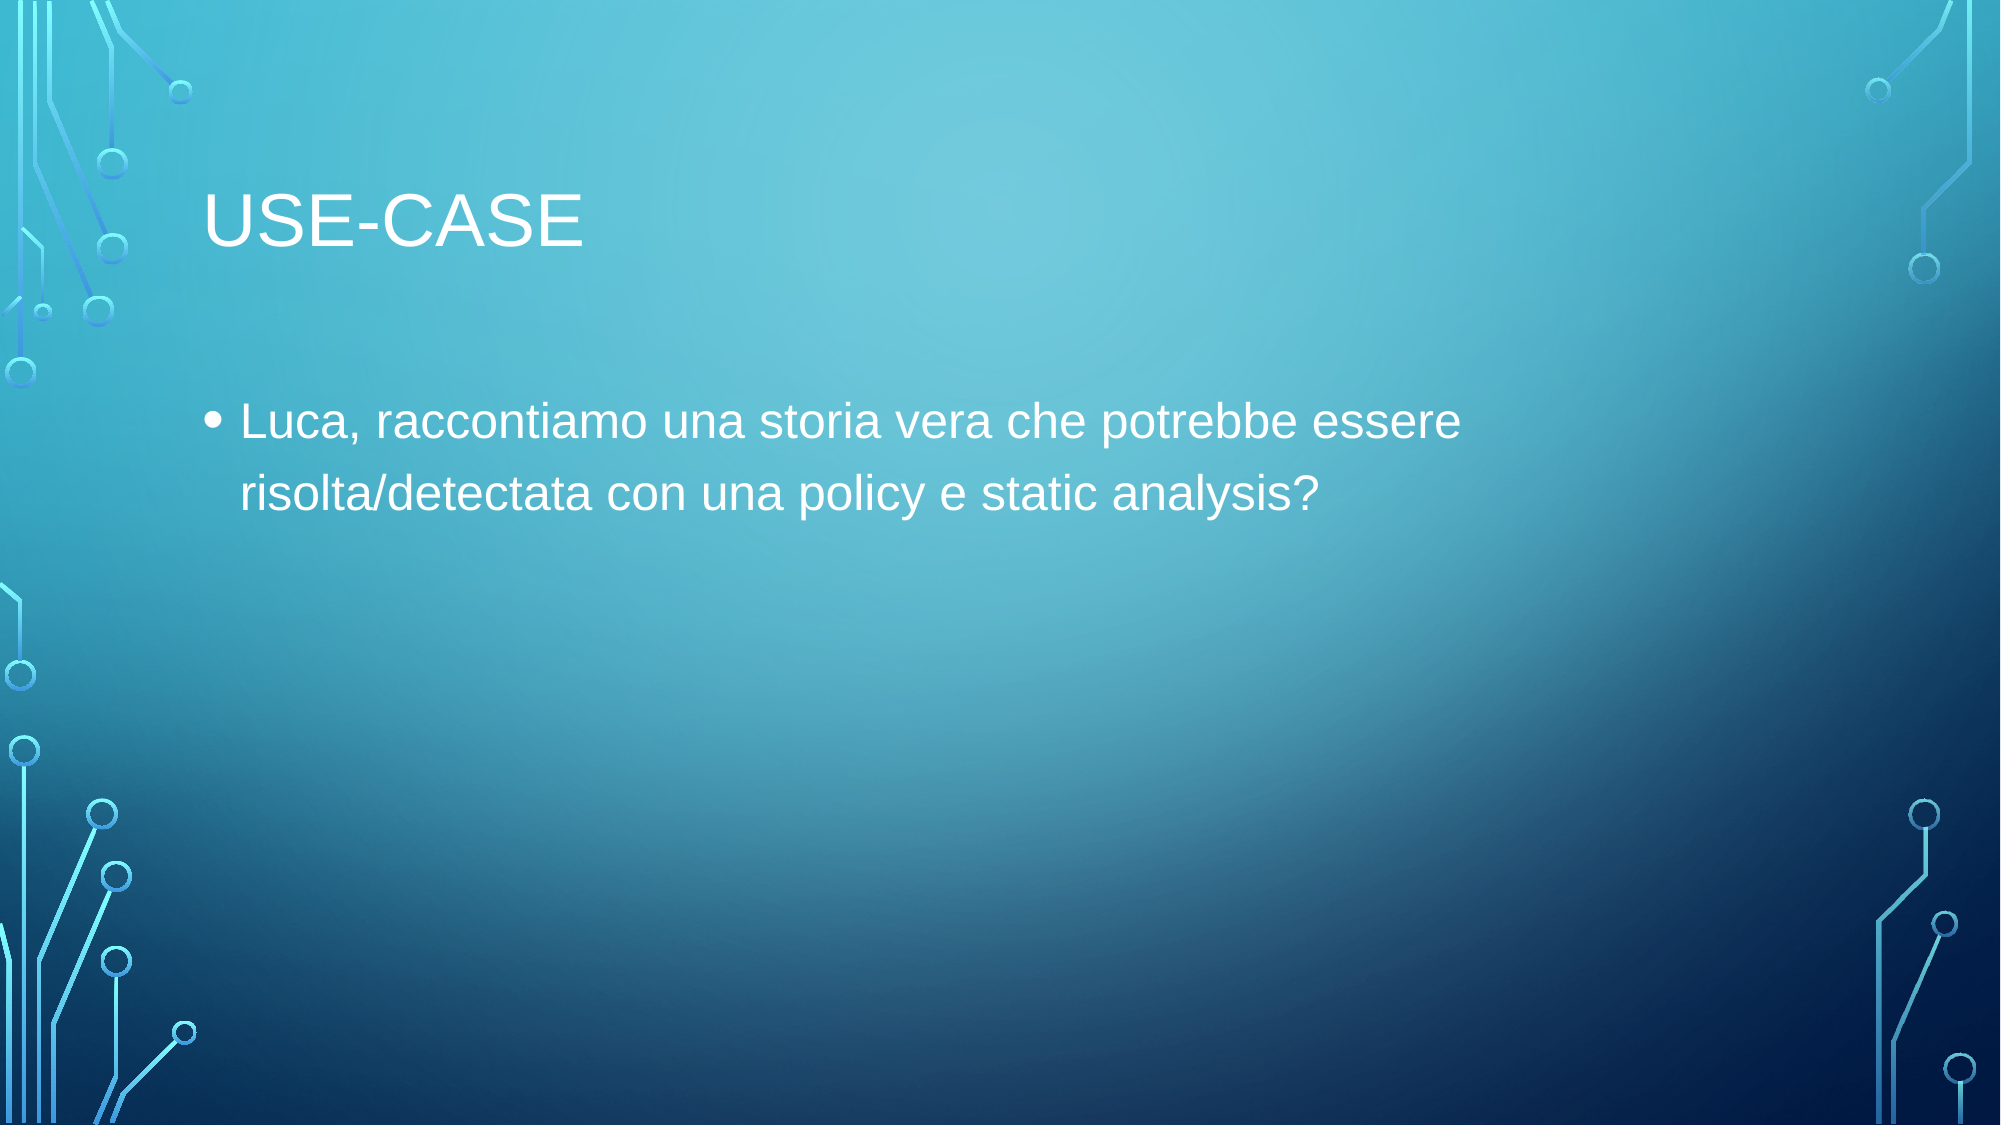

# USE-CASE
Luca, raccontiamo una storia vera che potrebbe essere risolta/detectata con una policy e static analysis?